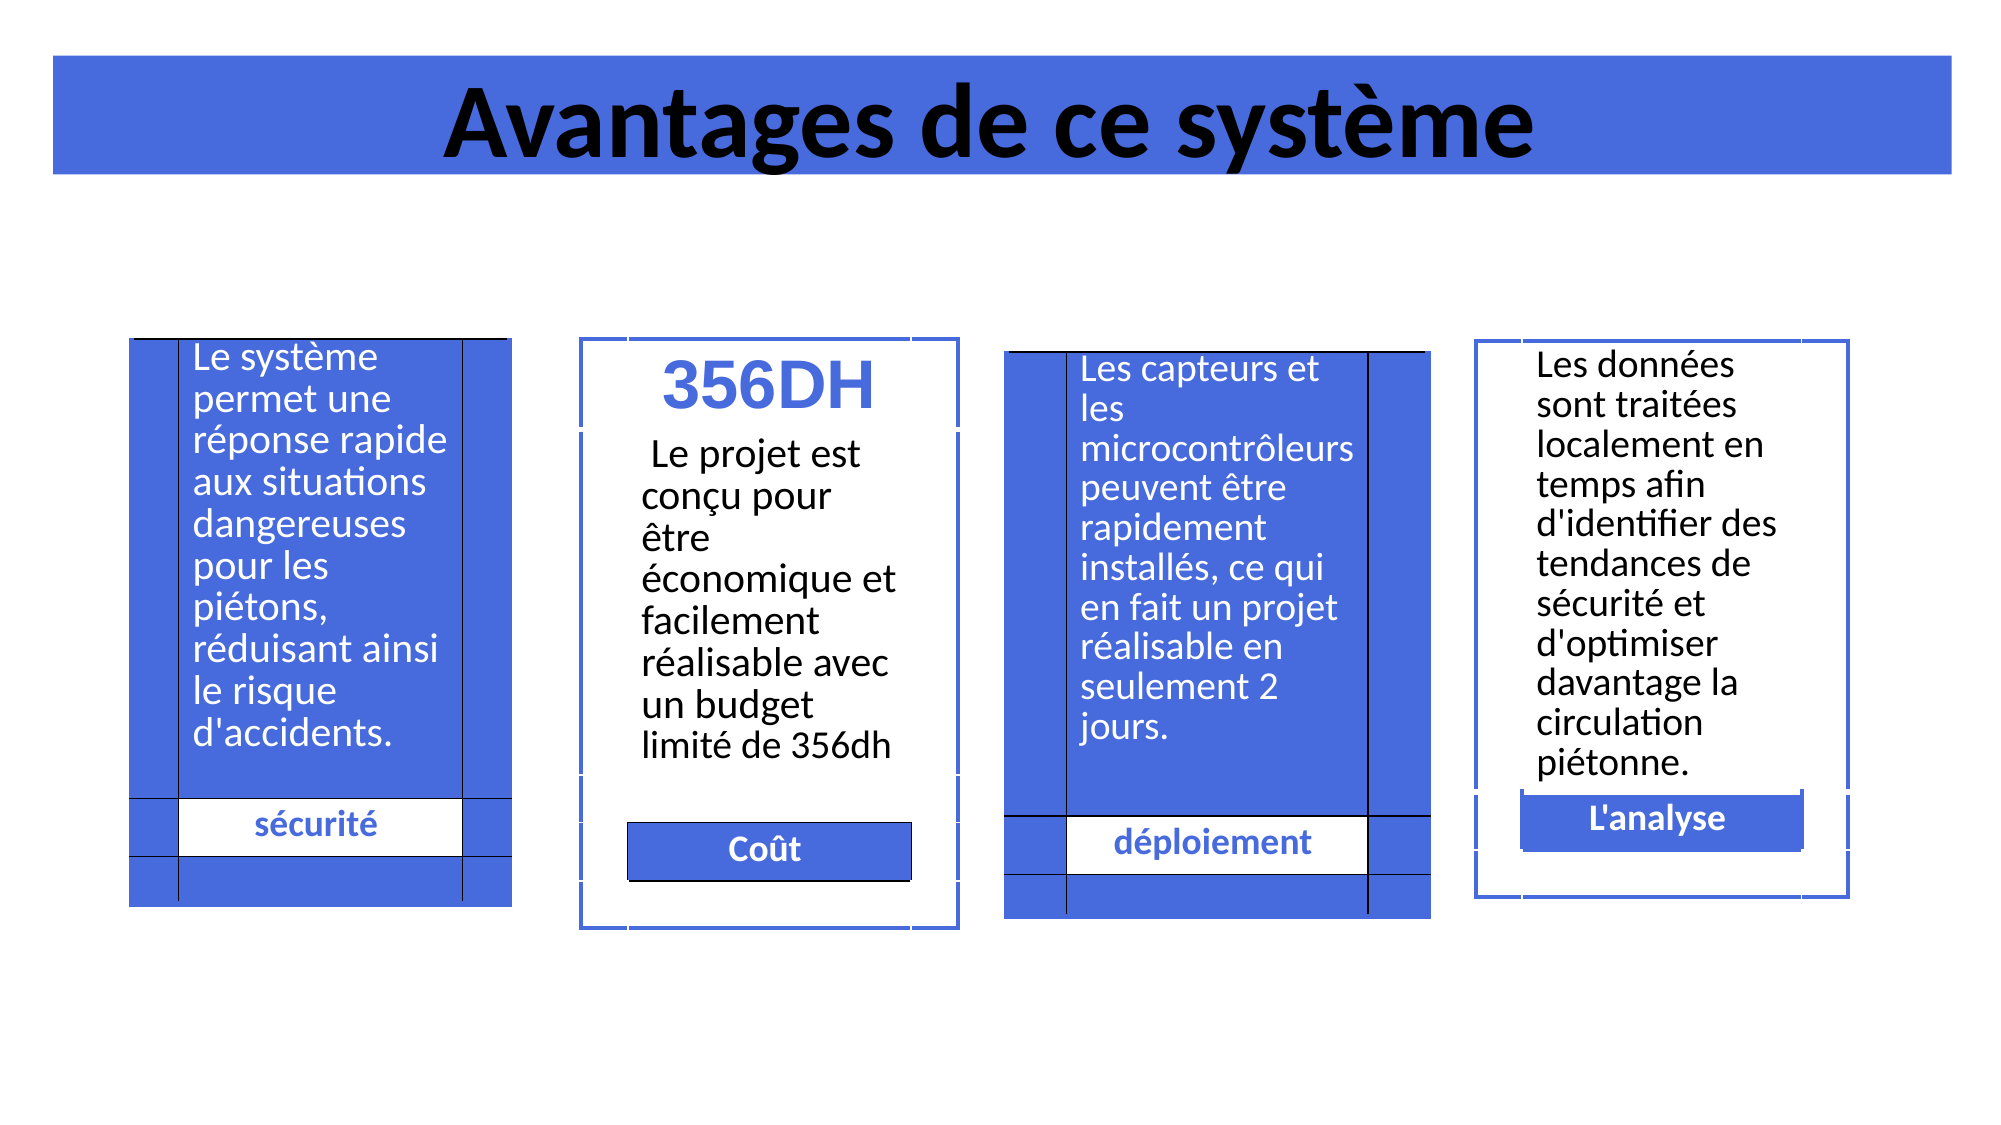

Avantages de ce système
|  | Le système permet une réponse rapide aux situations dangereuses pour les piétons, réduisant ainsi le risque d'accidents. |  |
| --- | --- | --- |
|  | sécurité |  |
|  |  |  |
|  | 356DH |  |
| --- | --- | --- |
|  | Le projet est conçu pour être économique et facilement réalisable avec un budget limité de 356dh |  |
|  |  |  |
|  | Coût |  |
|  |  |  |
|  | Les données sont traitées localement en temps afin d'identifier des tendances de sécurité et d'optimiser davantage la circulation piétonne. |  |
| --- | --- | --- |
|  | L'analyse |  |
|  |  |  |
|  | Les capteurs et les microcontrôleurs peuvent être rapidement installés, ce qui en fait un projet réalisable en seulement 2 jours. |  |
| --- | --- | --- |
|  | déploiement |  |
|  |  |  |